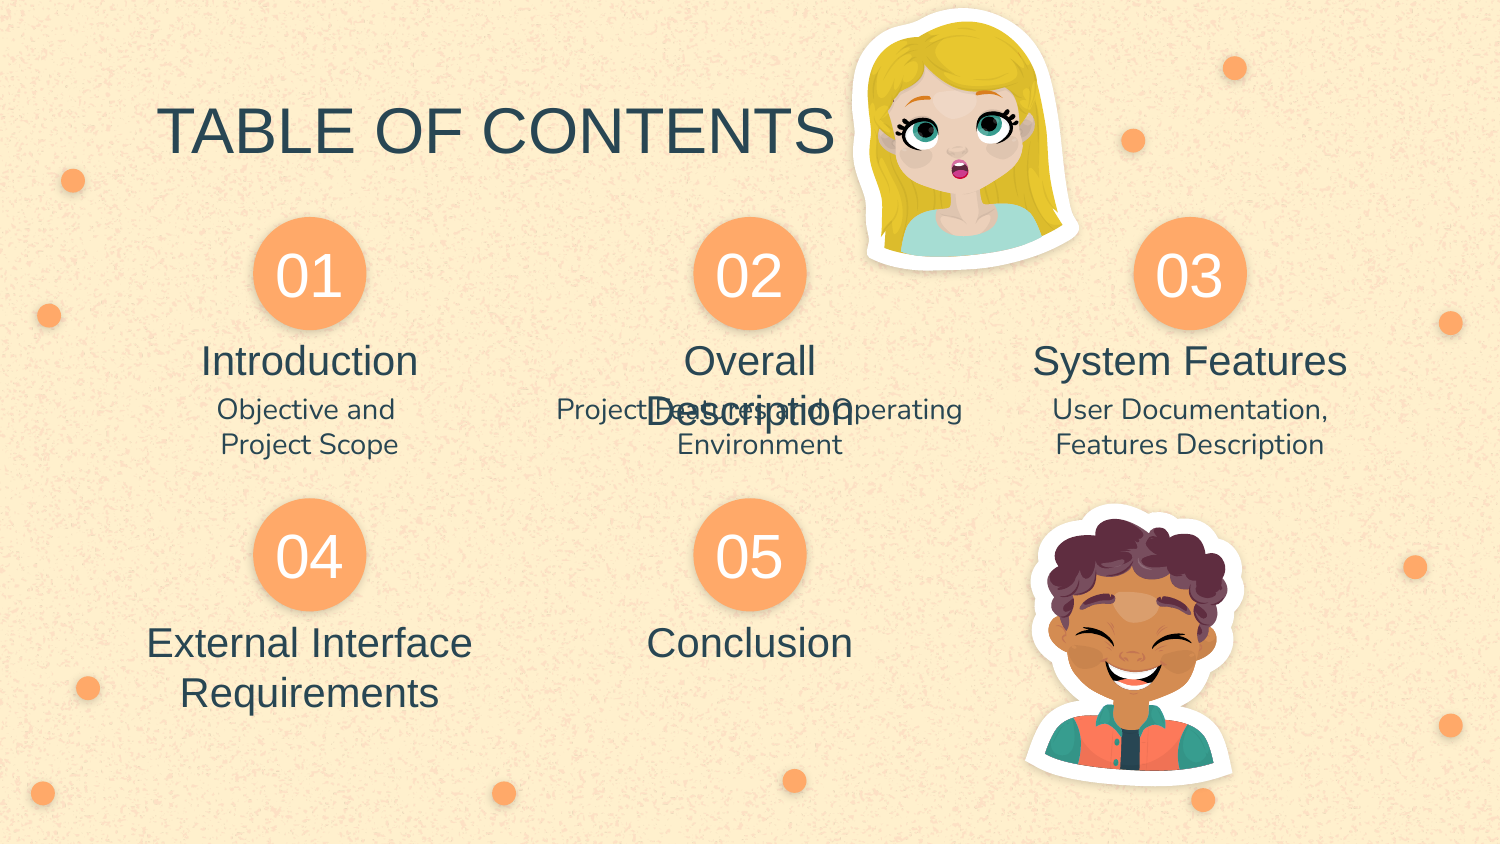

TABLE OF CONTENTS

01
02
03
Introduction
Overall Description
System Features
Objective and
Project Scope
Project Features and Operating
Environment
User Documentation,
Features Description

# 04
05

External Interface Requirements
Conclusion